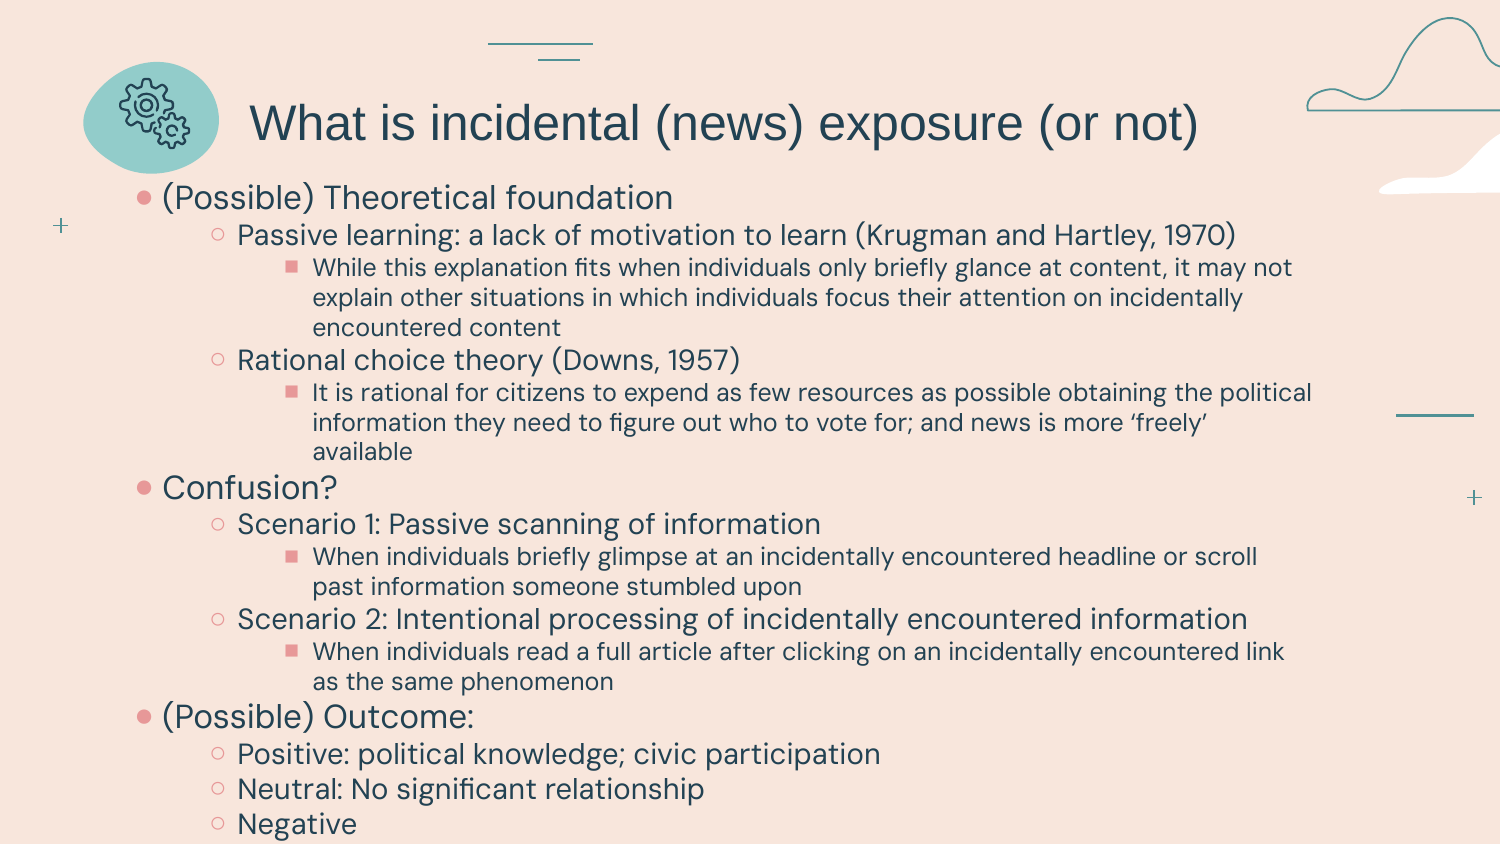

# What is incidental (news) exposure (or not)
(Possible) Theoretical foundation
Passive learning: a lack of motivation to learn (Krugman and Hartley, 1970)
While this explanation fits when individuals only briefly glance at content, it may not explain other situations in which individuals focus their attention on incidentally encountered content
Rational choice theory (Downs, 1957)
It is rational for citizens to expend as few resources as possible obtaining the political information they need to figure out who to vote for; and news is more ‘freely’ available
Confusion?
Scenario 1: Passive scanning of information
When individuals briefly glimpse at an incidentally encountered headline or scroll past information someone stumbled upon
Scenario 2: Intentional processing of incidentally encountered information
When individuals read a full article after clicking on an incidentally encountered link as the same phenomenon
(Possible) Outcome:
Positive: political knowledge; civic participation
Neutral: No significant relationship
Negative